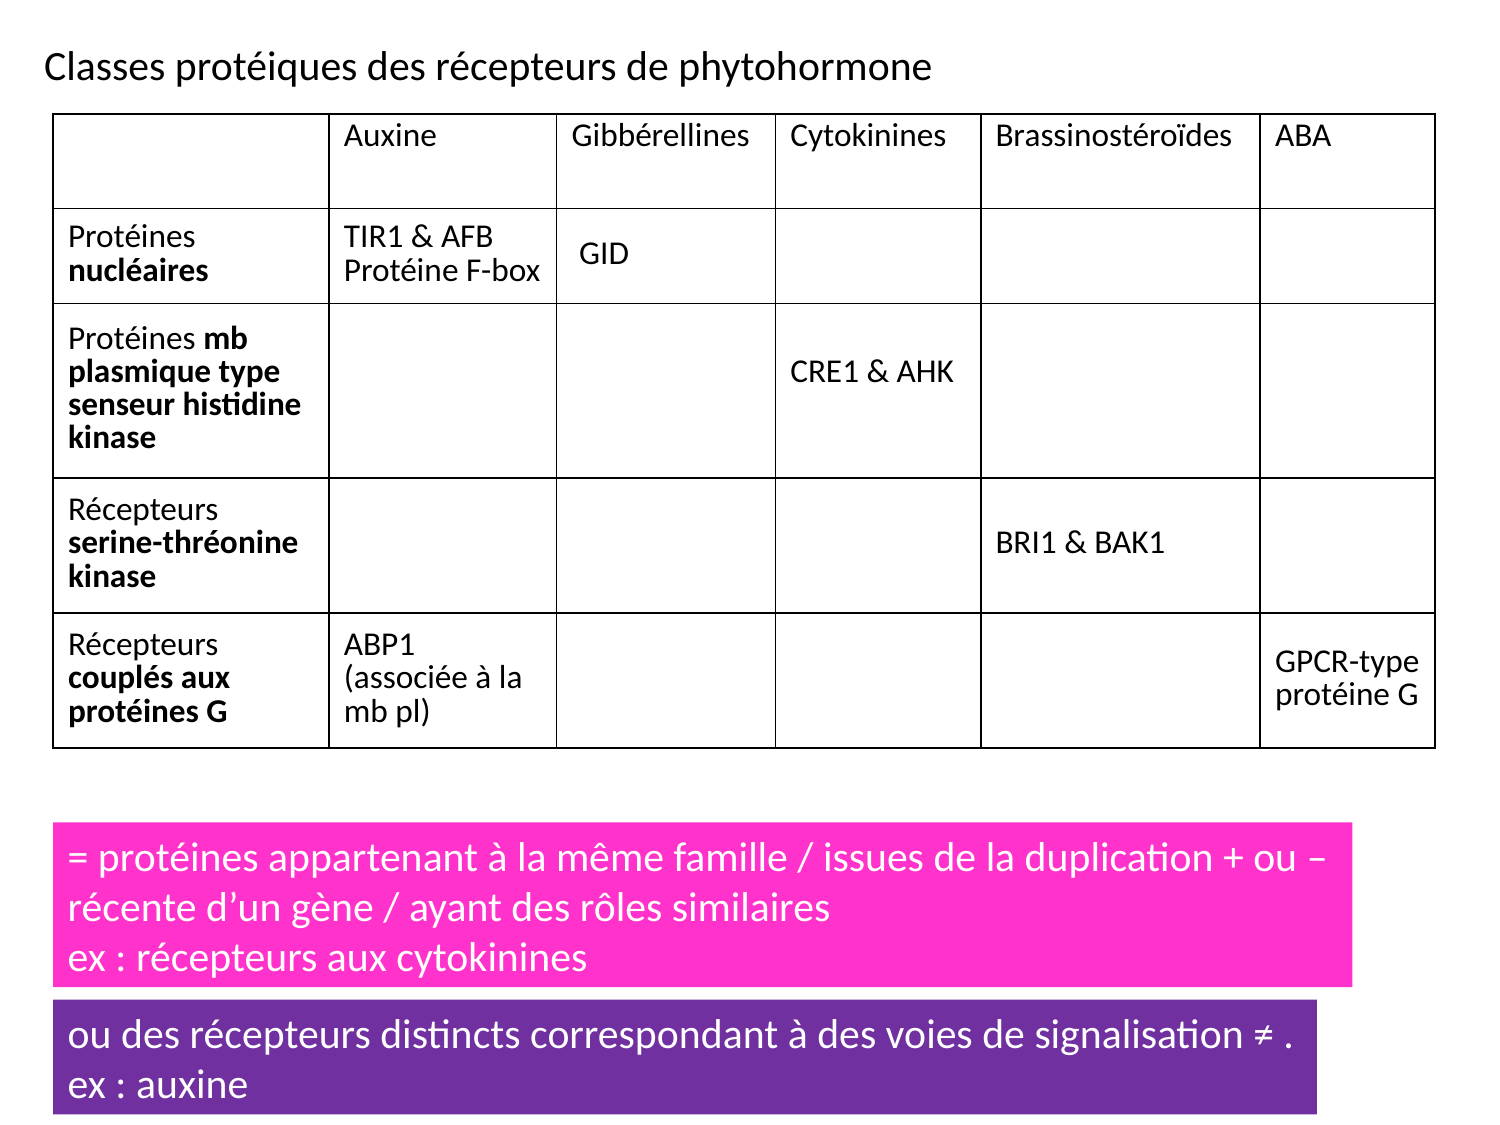

Classes protéiques des récepteurs de phytohormone
|  | Auxine | Gibbérellines | Cytokinines | Brassinostéroïdes | ABA |
| --- | --- | --- | --- | --- | --- |
| Protéines nucléaires | TIR1 & AFB Protéine F-box | GID |  |  |  |
| Protéines mb plasmique type senseur histidine kinase |  |  | CRE1 & AHK |  |  |
| Récepteurs serine-thréonine kinase |  |  |  | BRI1 & BAK1 |  |
| Récepteurs couplés aux protéines G | ABP1 (associée à la mb pl) |  |  |  | GPCR-type protéine G |
= protéines appartenant à la même famille / issues de la duplication + ou – récente d’un gène / ayant des rôles similaires
ex : récepteurs aux cytokinines
ou des récepteurs distincts correspondant à des voies de signalisation ≠ . ex : auxine